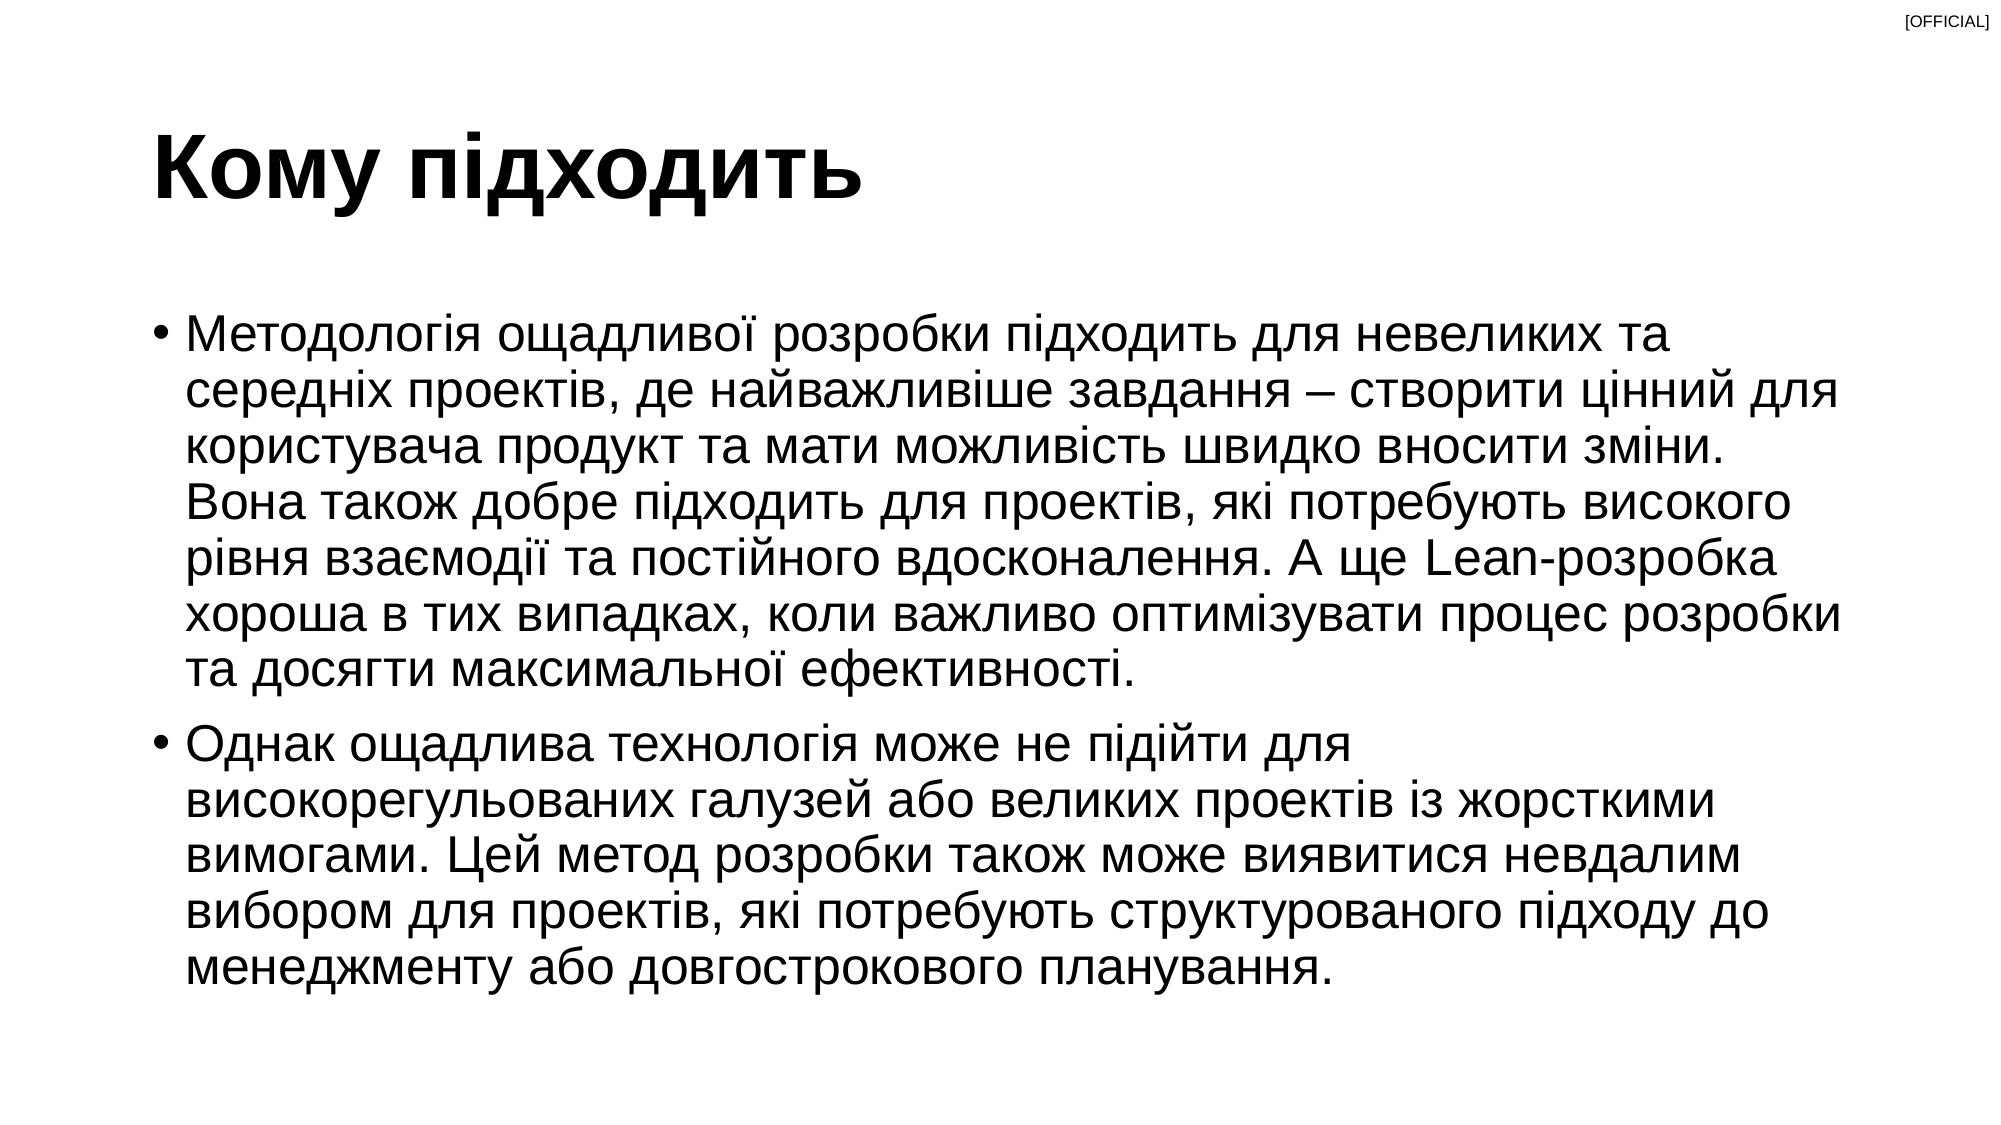

# Кому підходить
Методологія ощадливої ​​розробки підходить для невеликих та середніх проектів, де найважливіше завдання – створити цінний для користувача продукт та мати можливість швидко вносити зміни. Вона також добре підходить для проектів, які потребують високого рівня взаємодії та постійного вдосконалення. А ще Lean-розробка хороша в тих випадках, коли важливо оптимізувати процес розробки та досягти максимальної ефективності.
Однак ощадлива технологія може не підійти для високорегульованих галузей або великих проектів із жорсткими вимогами. Цей метод розробки також може виявитися невдалим вибором для проектів, які потребують структурованого підходу до менеджменту або довгострокового планування.